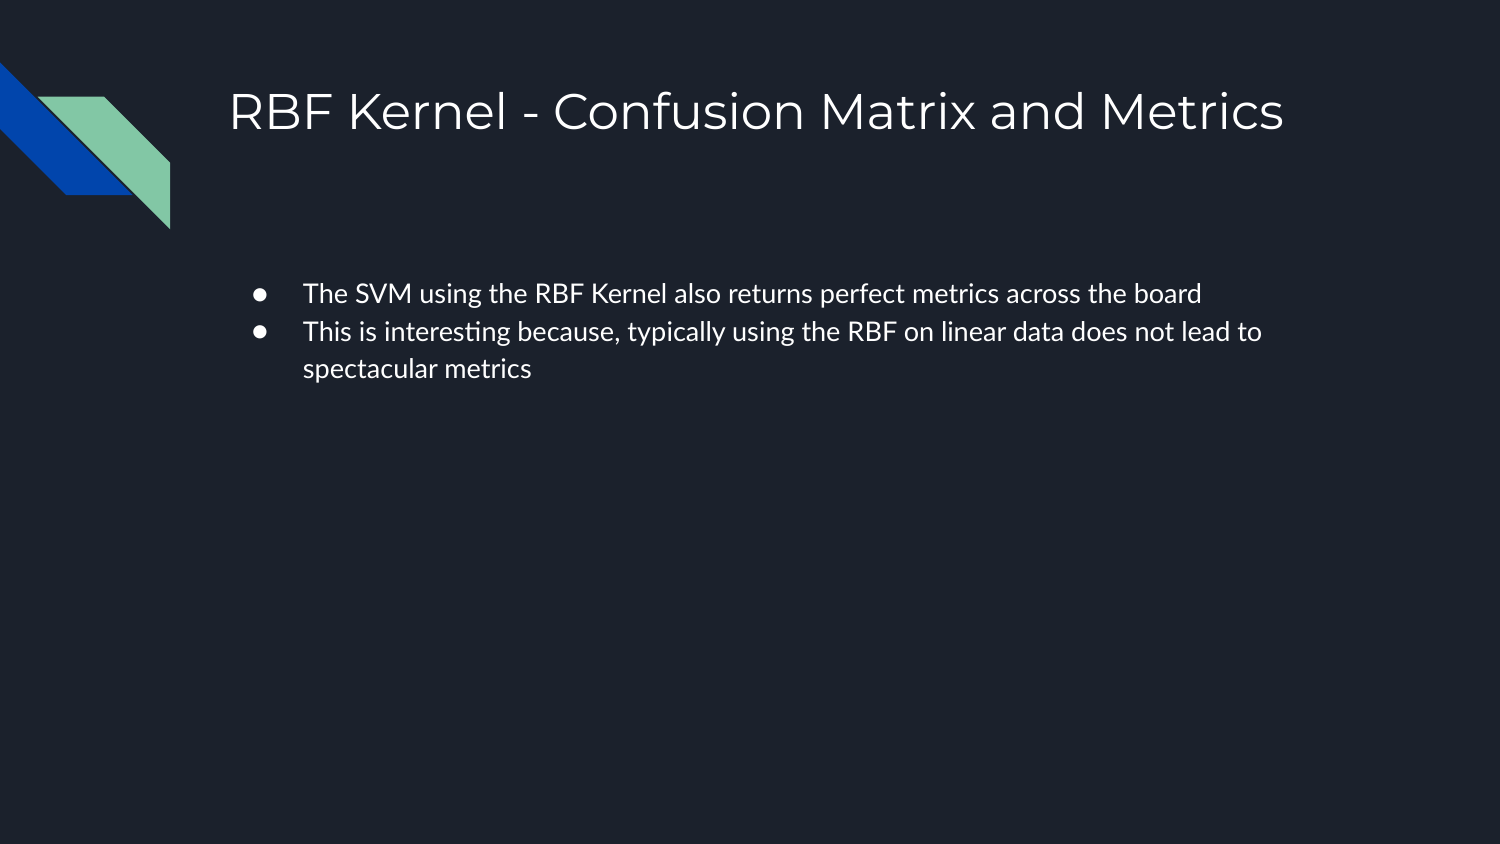

# RBF Kernel - Confusion Matrix and Metrics
The SVM using the RBF Kernel also returns perfect metrics across the board
This is interesting because, typically using the RBF on linear data does not lead to spectacular metrics